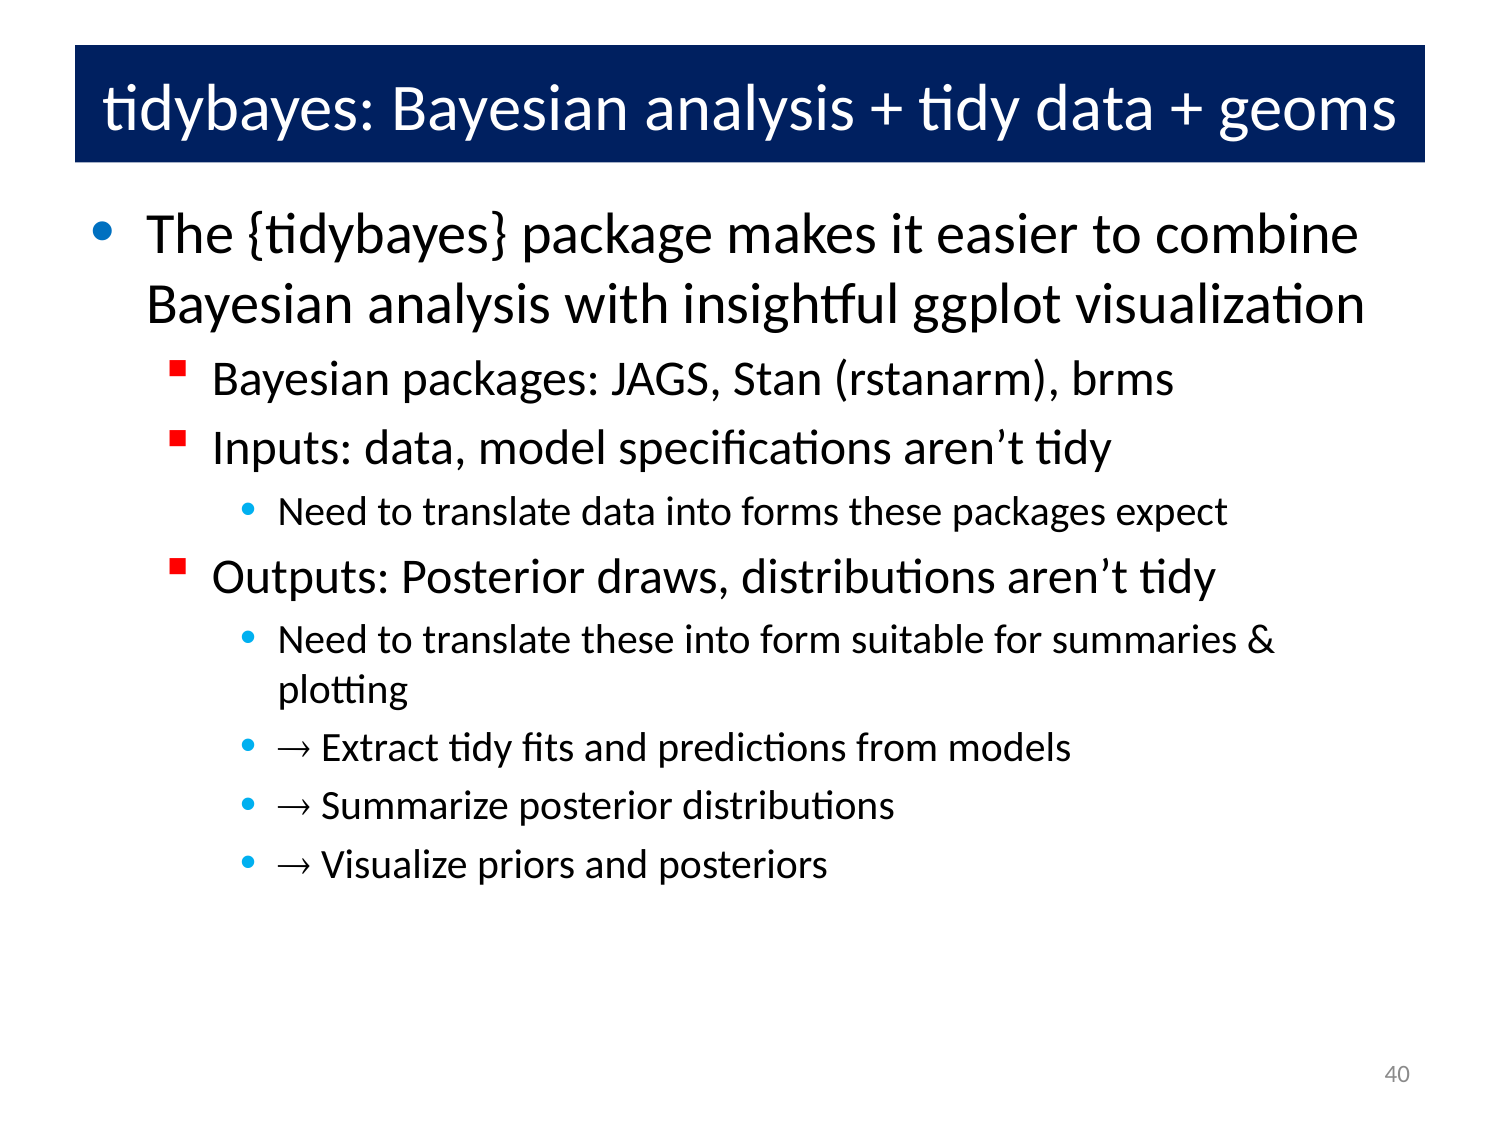

# tidybayes: Bayesian analysis + tidy data + geoms
The {tidybayes} package makes it easier to combine Bayesian analysis with insightful ggplot visualization
Bayesian packages: JAGS, Stan (rstanarm), brms
Inputs: data, model specifications aren’t tidy
Need to translate data into forms these packages expect
Outputs: Posterior draws, distributions aren’t tidy
Need to translate these into form suitable for summaries & plotting
→ Extract tidy fits and predictions from models
→ Summarize posterior distributions
→ Visualize priors and posteriors

40